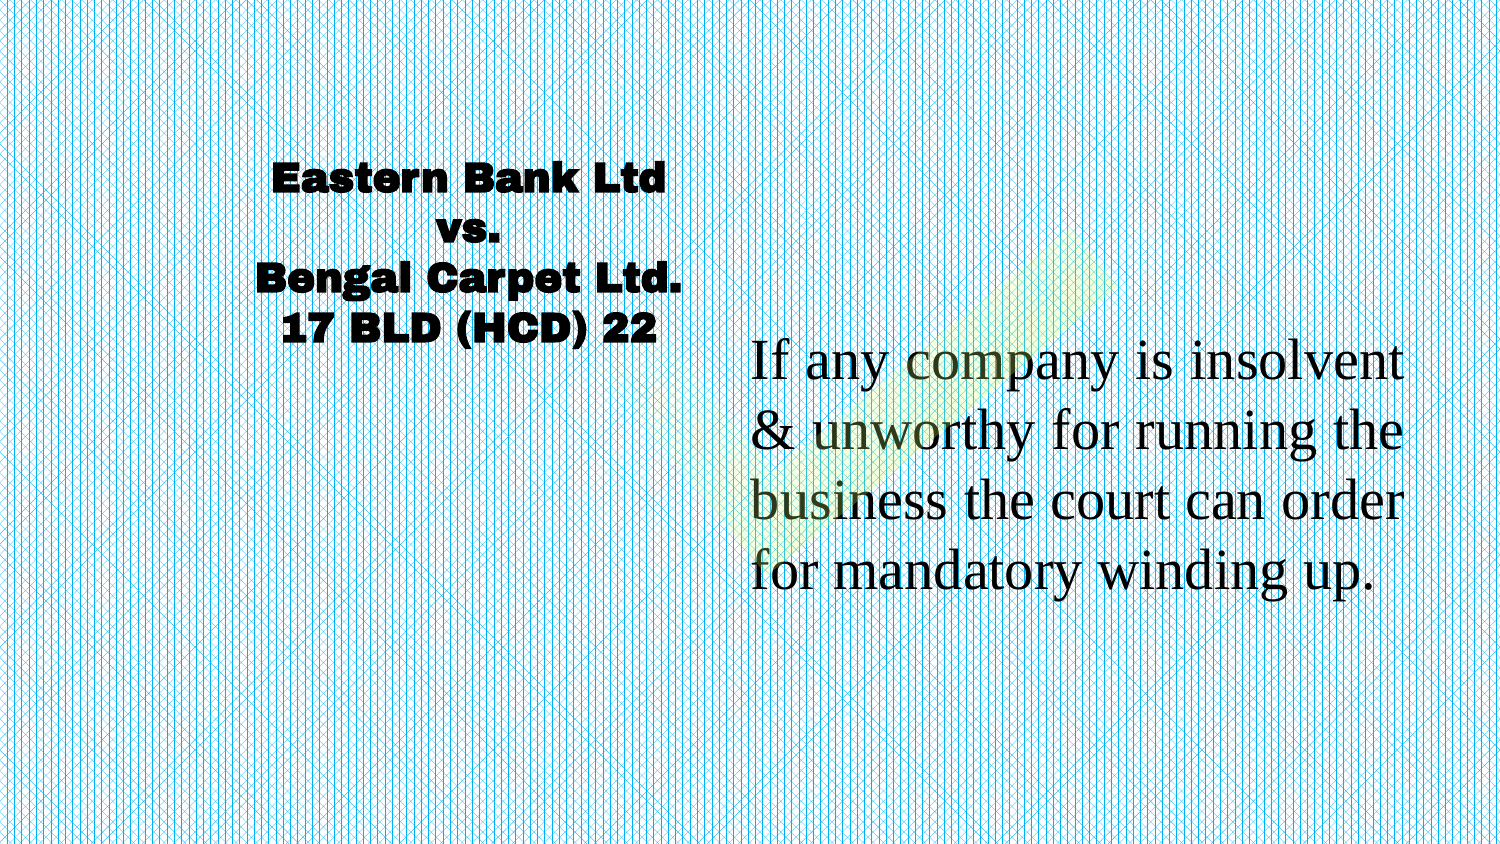

Eastern Bank Ltd
vs.
Bengal Carpet Ltd.
17 BLD (HCD) 22

If any company is insolvent & unworthy for running the business the court can order for mandatory winding up.